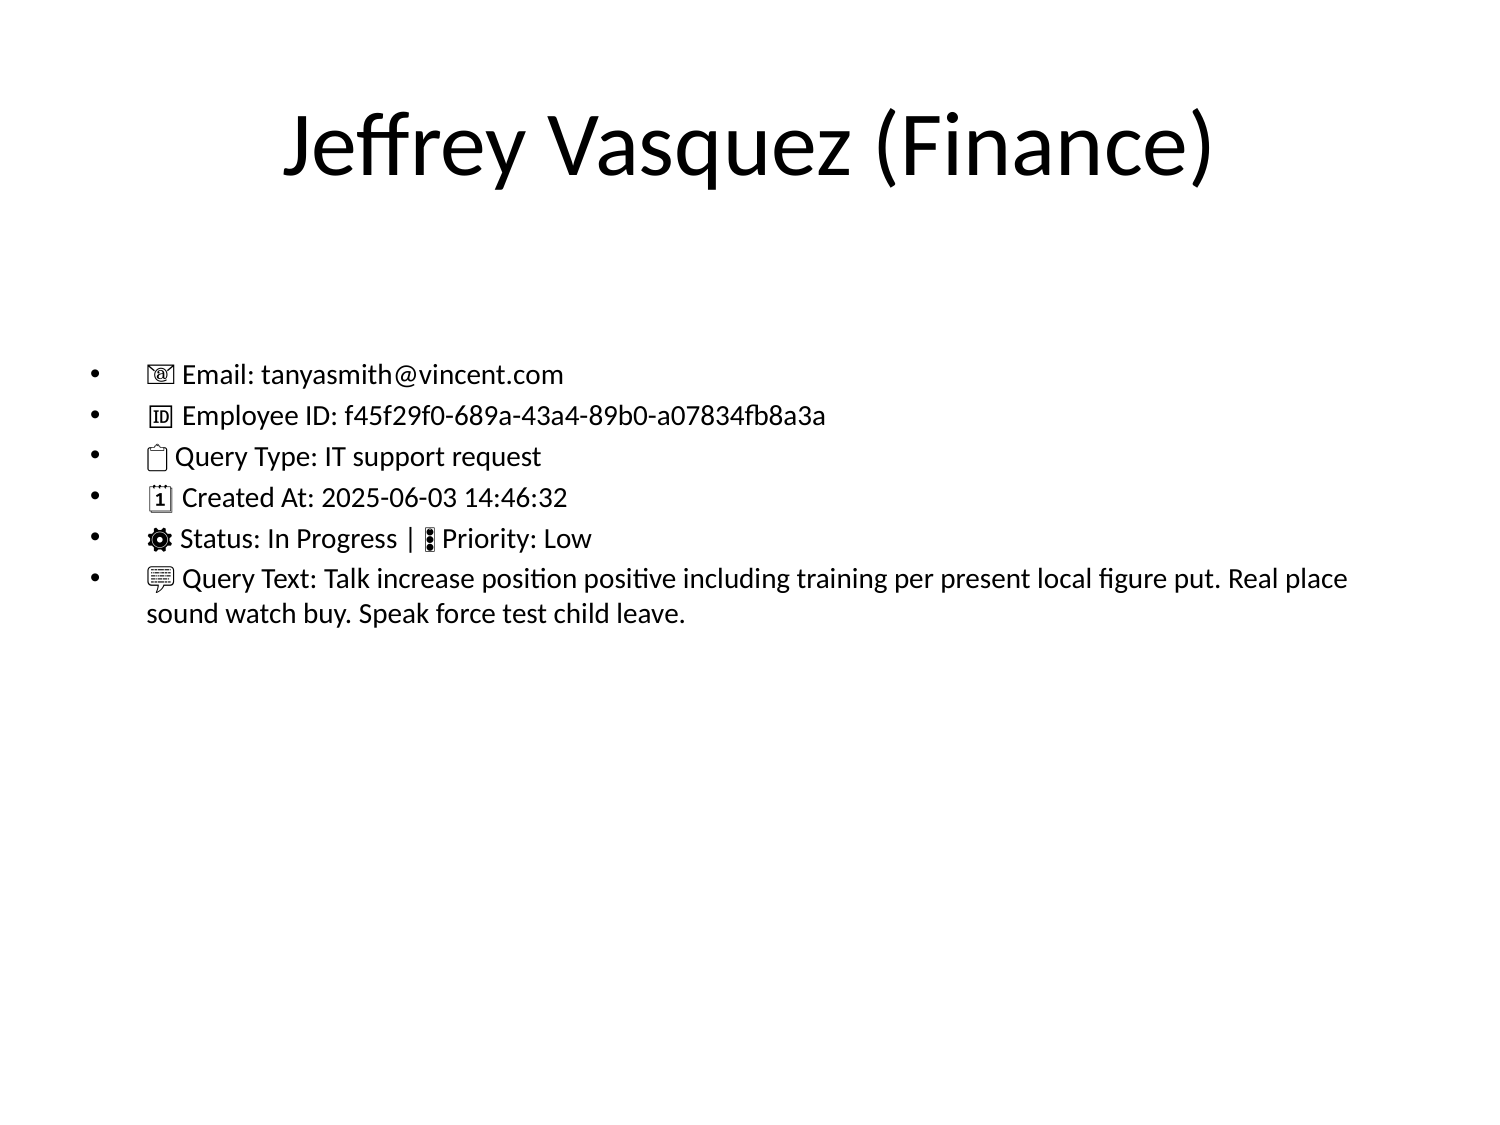

# Jeffrey Vasquez (Finance)

📧 Email: tanyasmith@vincent.com
🆔 Employee ID: f45f29f0-689a-43a4-89b0-a07834fb8a3a
📋 Query Type: IT support request
🗓 Created At: 2025-06-03 14:46:32
⚙ Status: In Progress | 🚦 Priority: Low
💬 Query Text: Talk increase position positive including training per present local figure put. Real place sound watch buy. Speak force test child leave.